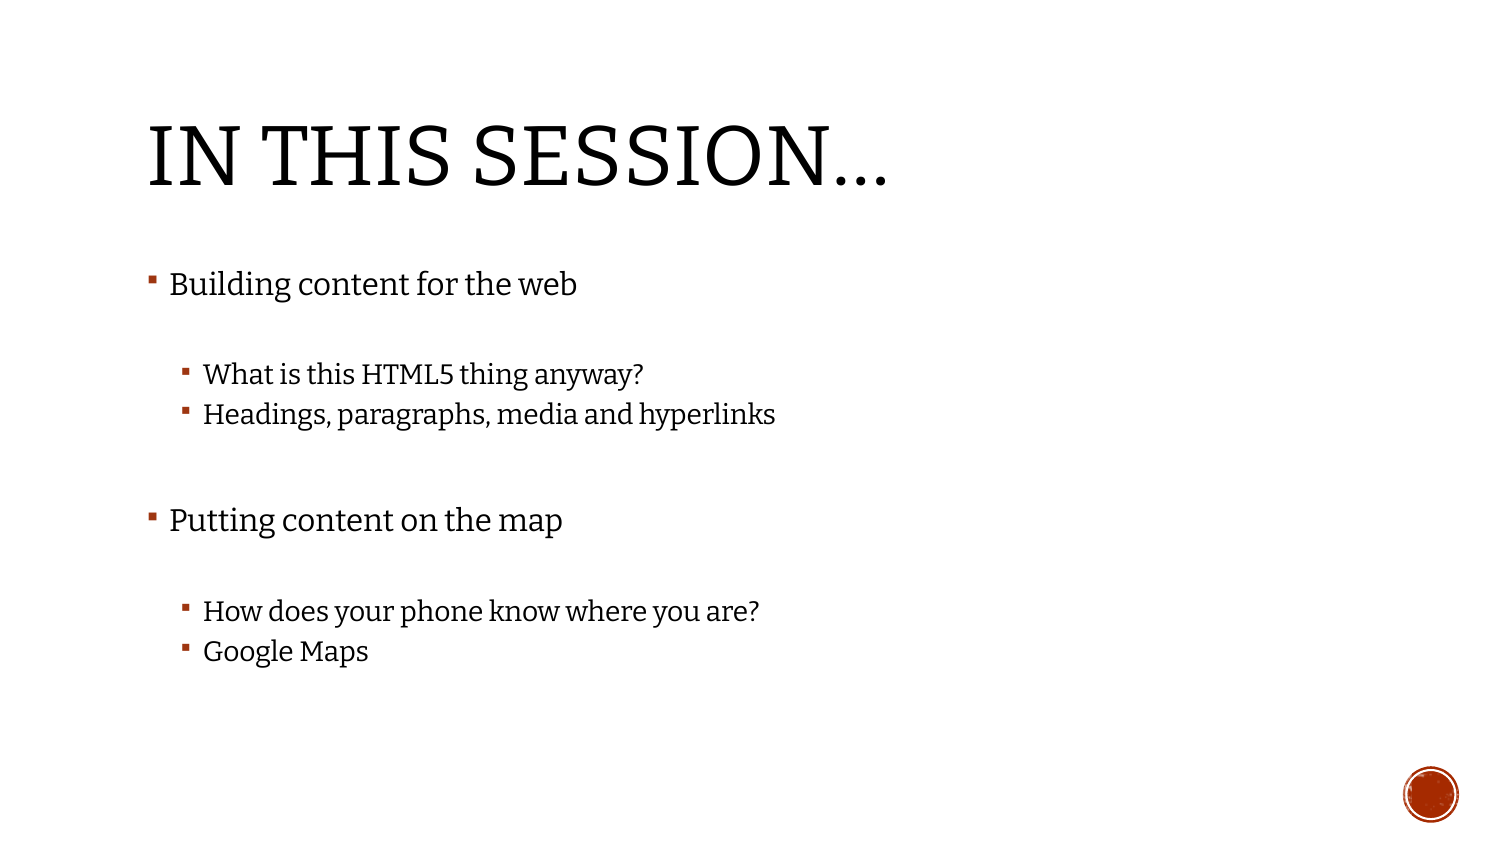

# In this session…
Building content for the web

What is this HTML5 thing anyway?
Headings, paragraphs, media and hyperlinks

Putting content on the map

How does your phone know where you are?
Google Maps